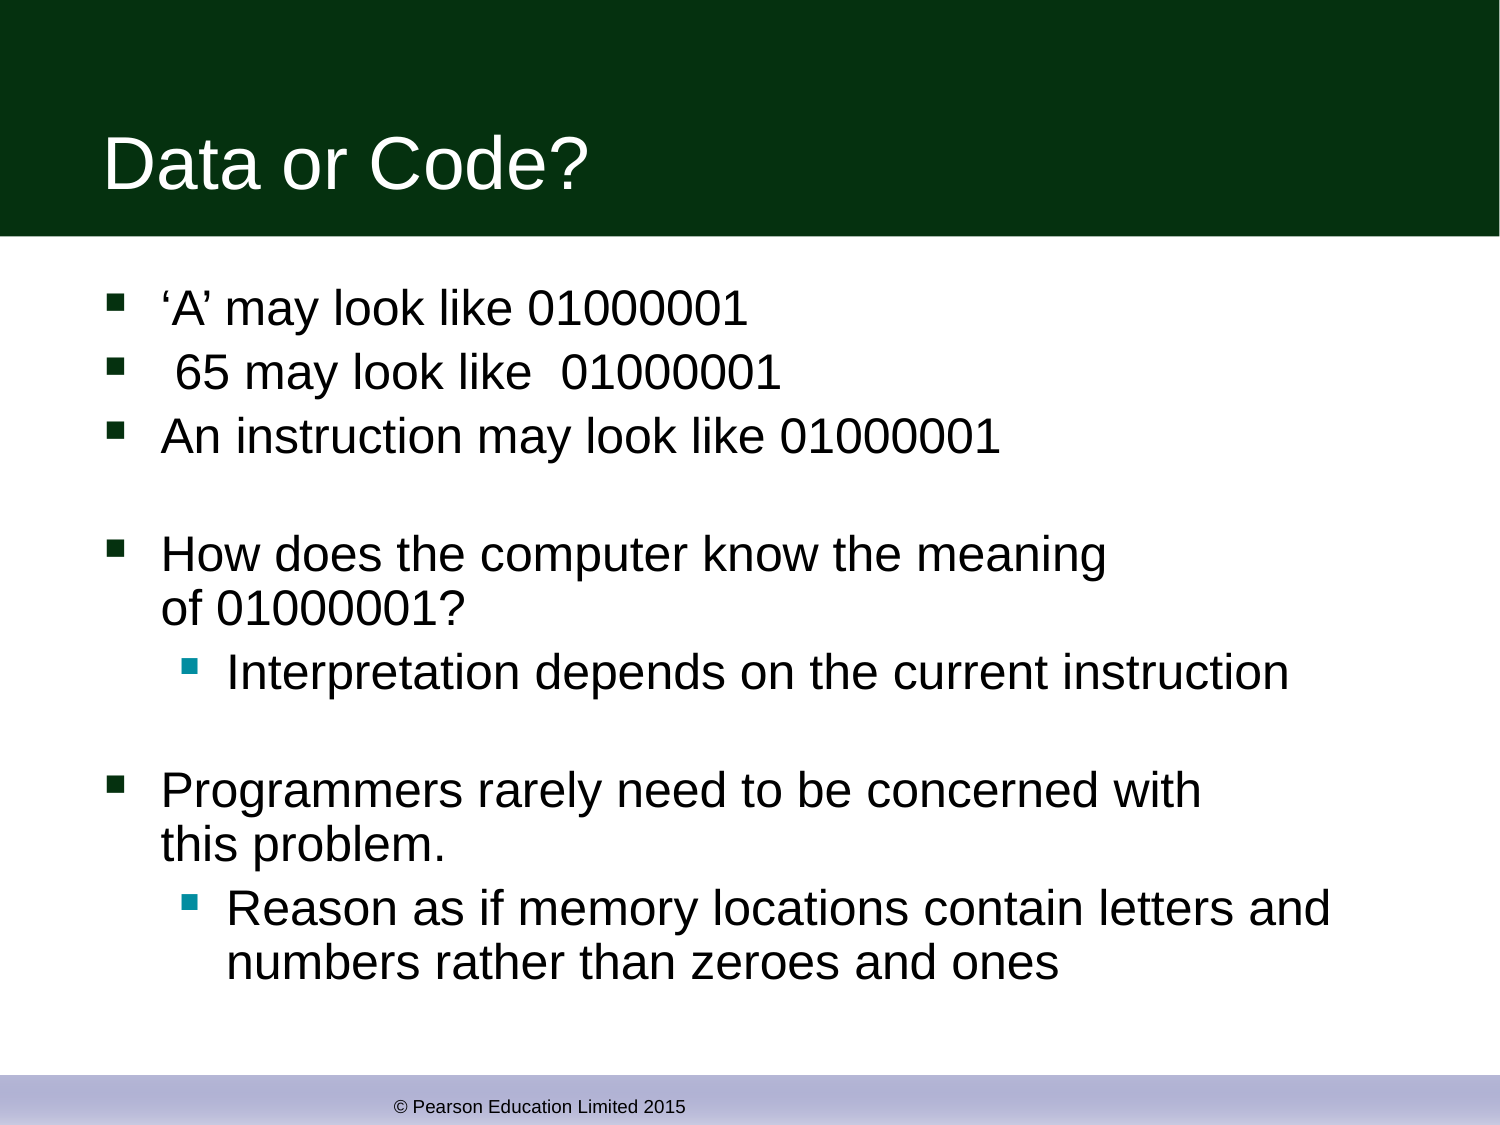

# Data or Code?
‘A’ may look like 01000001
 65 may look like  01000001
An instruction may look like 01000001
How does the computer know the meaning
of 01000001?
Interpretation depends on the current instruction
Programmers rarely need to be concerned with
this problem.
Reason as if memory locations contain letters and
numbers rather than zeroes and ones